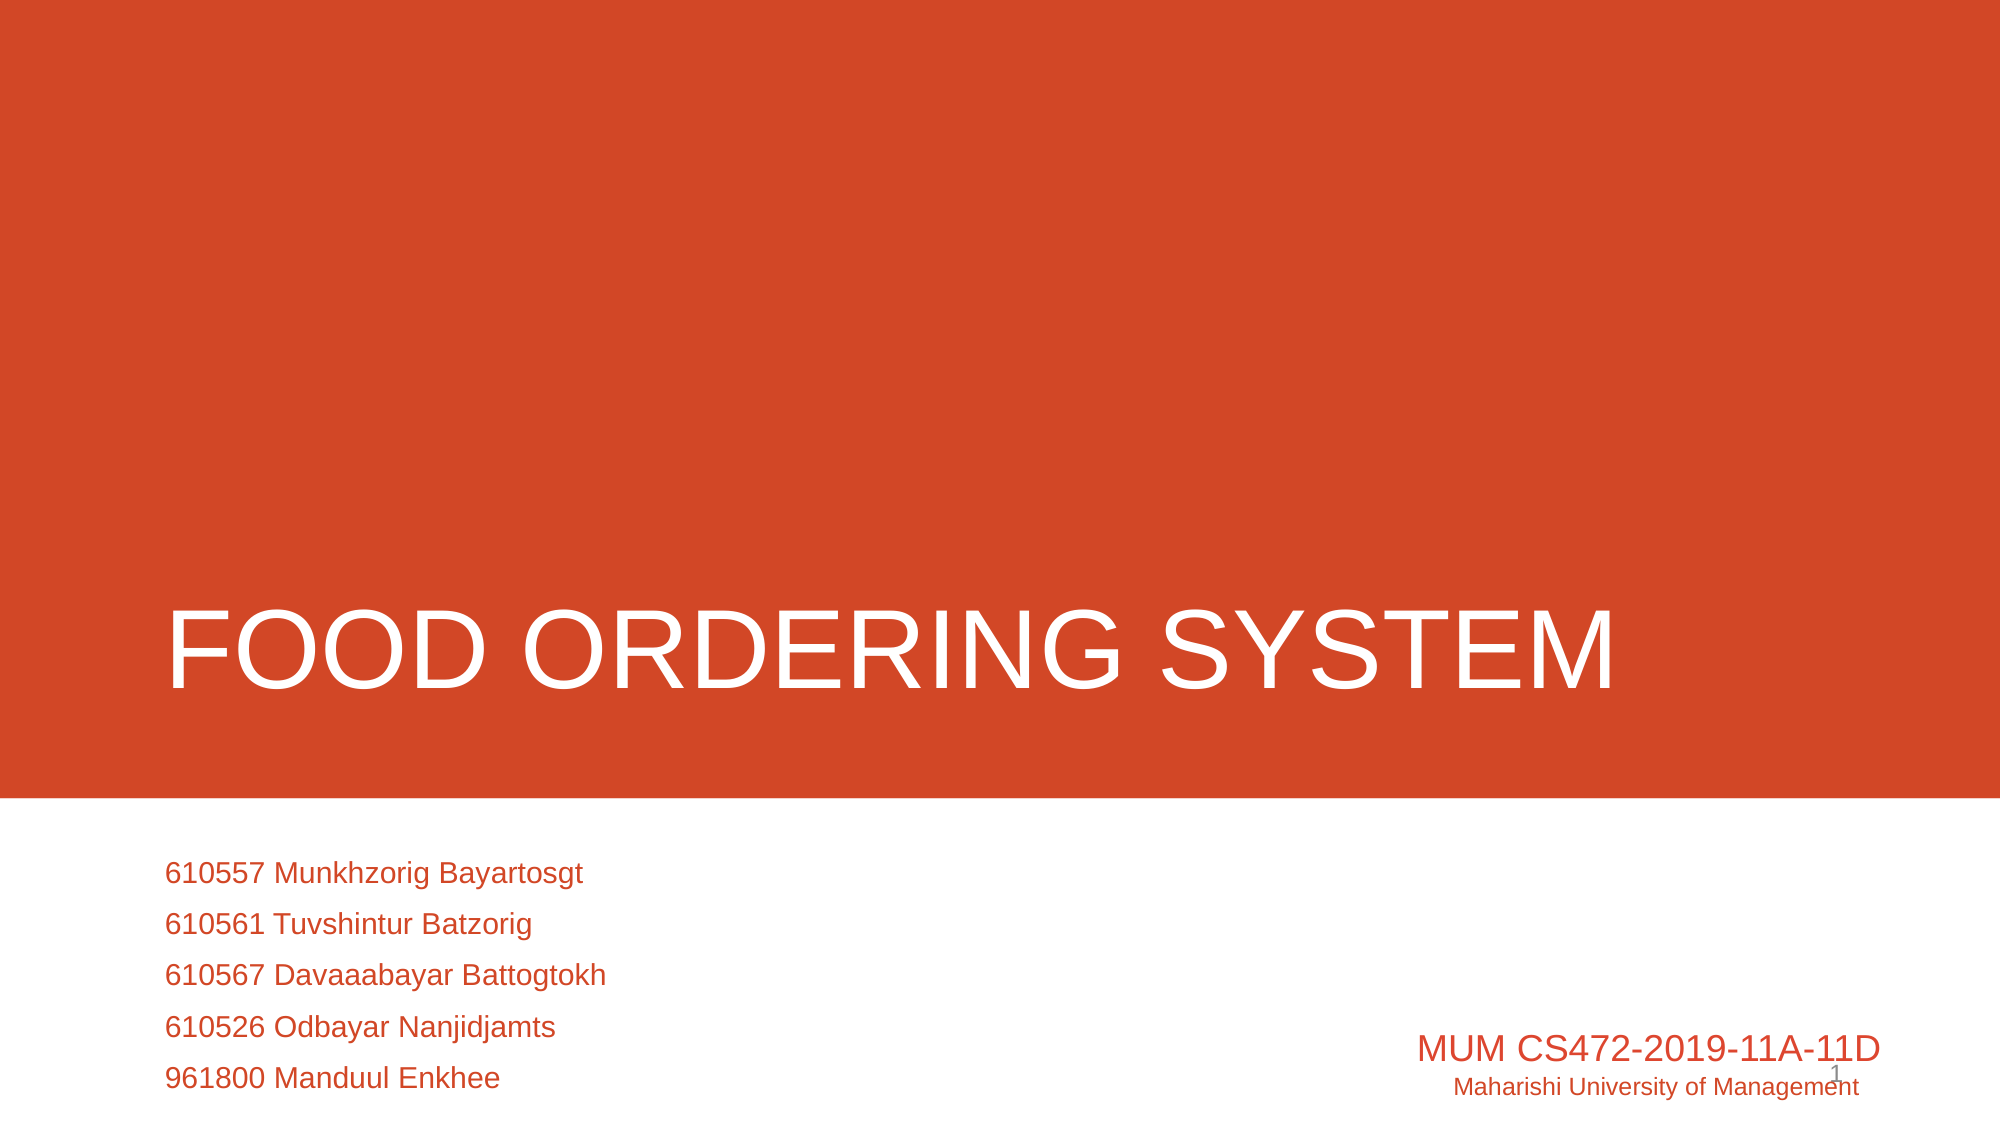

FOOD ORDERING SYSTEM
610557 Munkhzorig Bayartosgt
610561 Tuvshintur Batzorig
610567 Davaaabayar Battogtokh
610526 Odbayar Nanjidjamts
961800 Manduul Enkhee

MUM CS472-2019-11A-11D
1
Maharishi University of Management